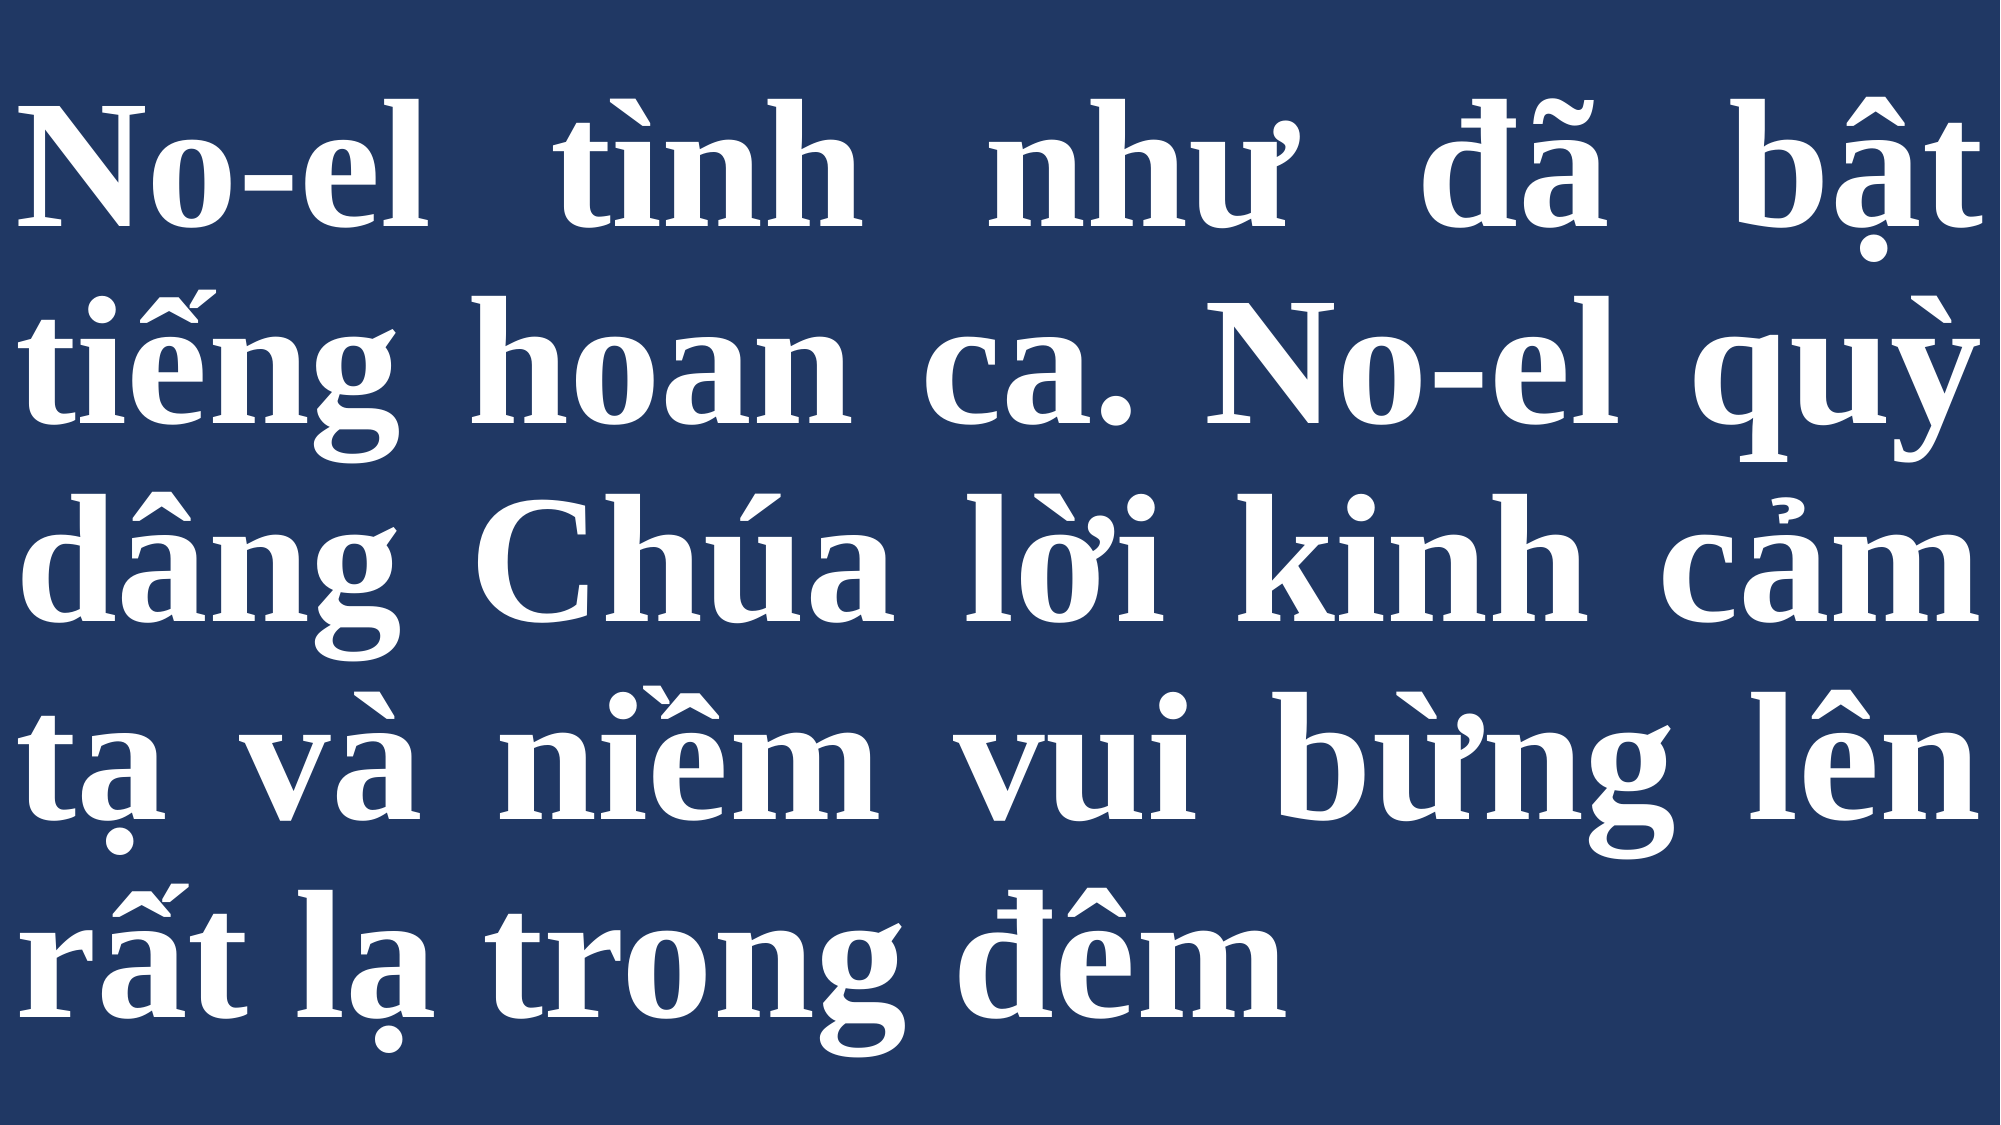

# No-el tình như đã bật tiếng hoan ca. No-el quỳ dâng Chúa lời kinh cảm tạ và niềm vui bừng lên rất lạ trong đêm